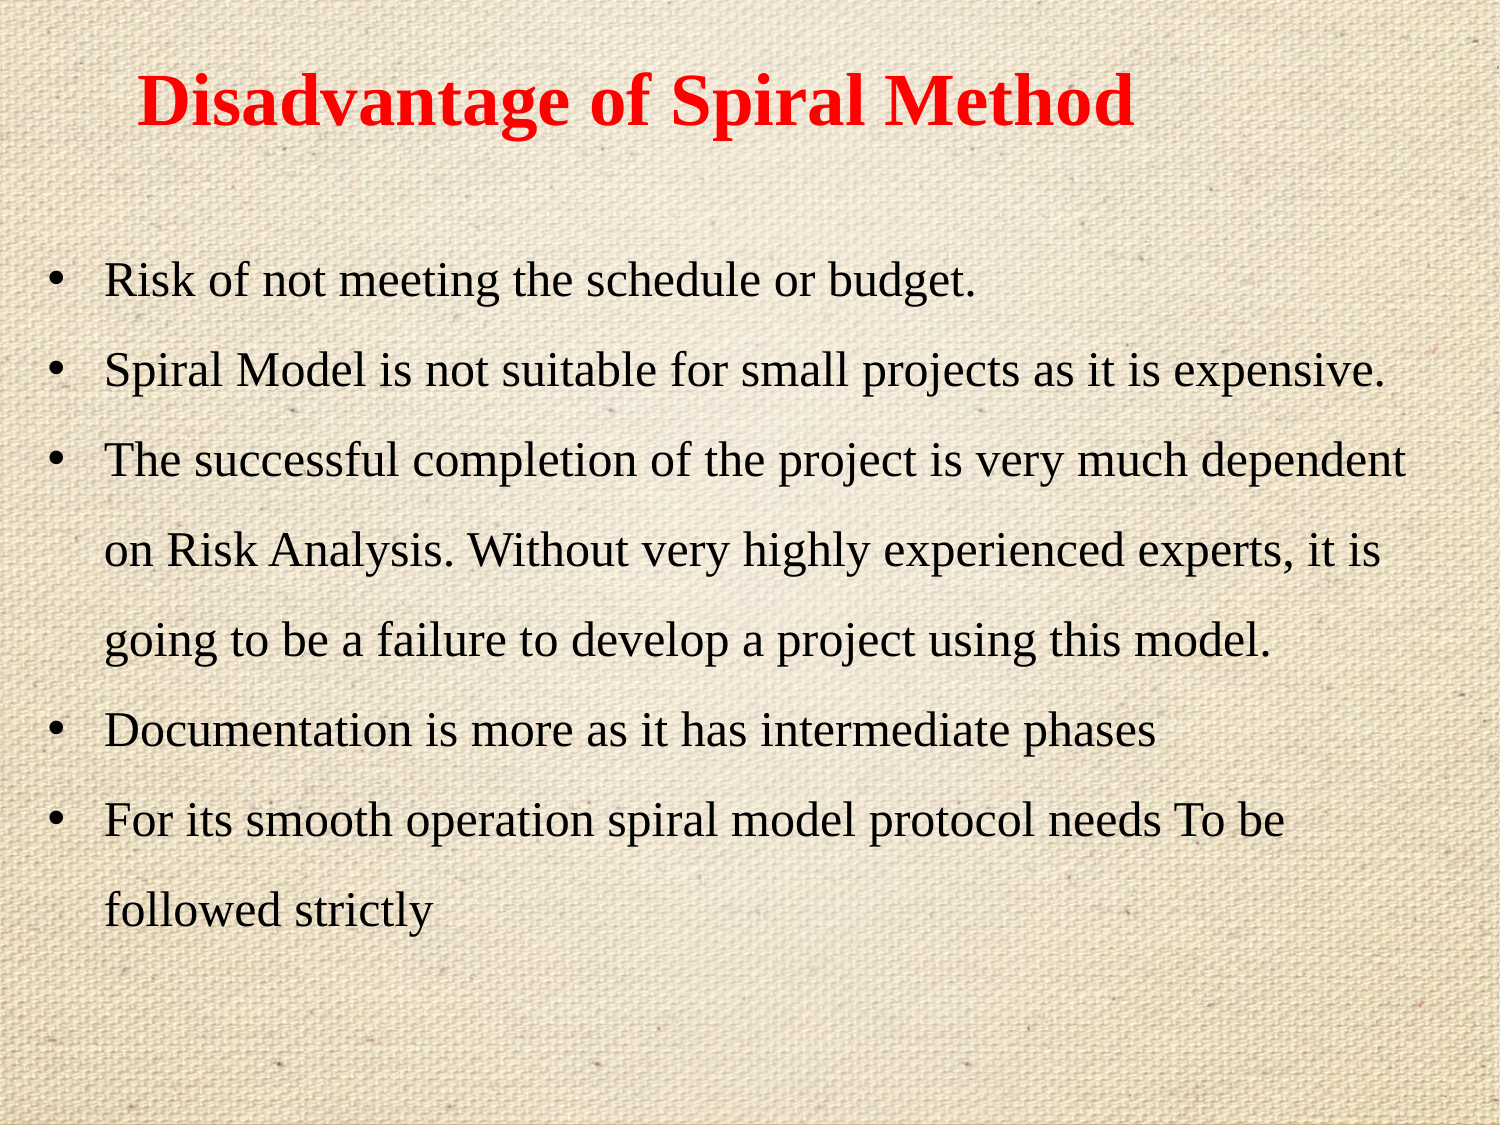

# Disadvantage of Spiral Method
Risk of not meeting the schedule or budget.
Spiral Model is not suitable for small projects as it is expensive.
The successful completion of the project is very much dependent on Risk Analysis. Without very highly experienced experts, it is going to be a failure to develop a project using this model.
Documentation is more as it has intermediate phases
For its smooth operation spiral model protocol needs To be followed strictly